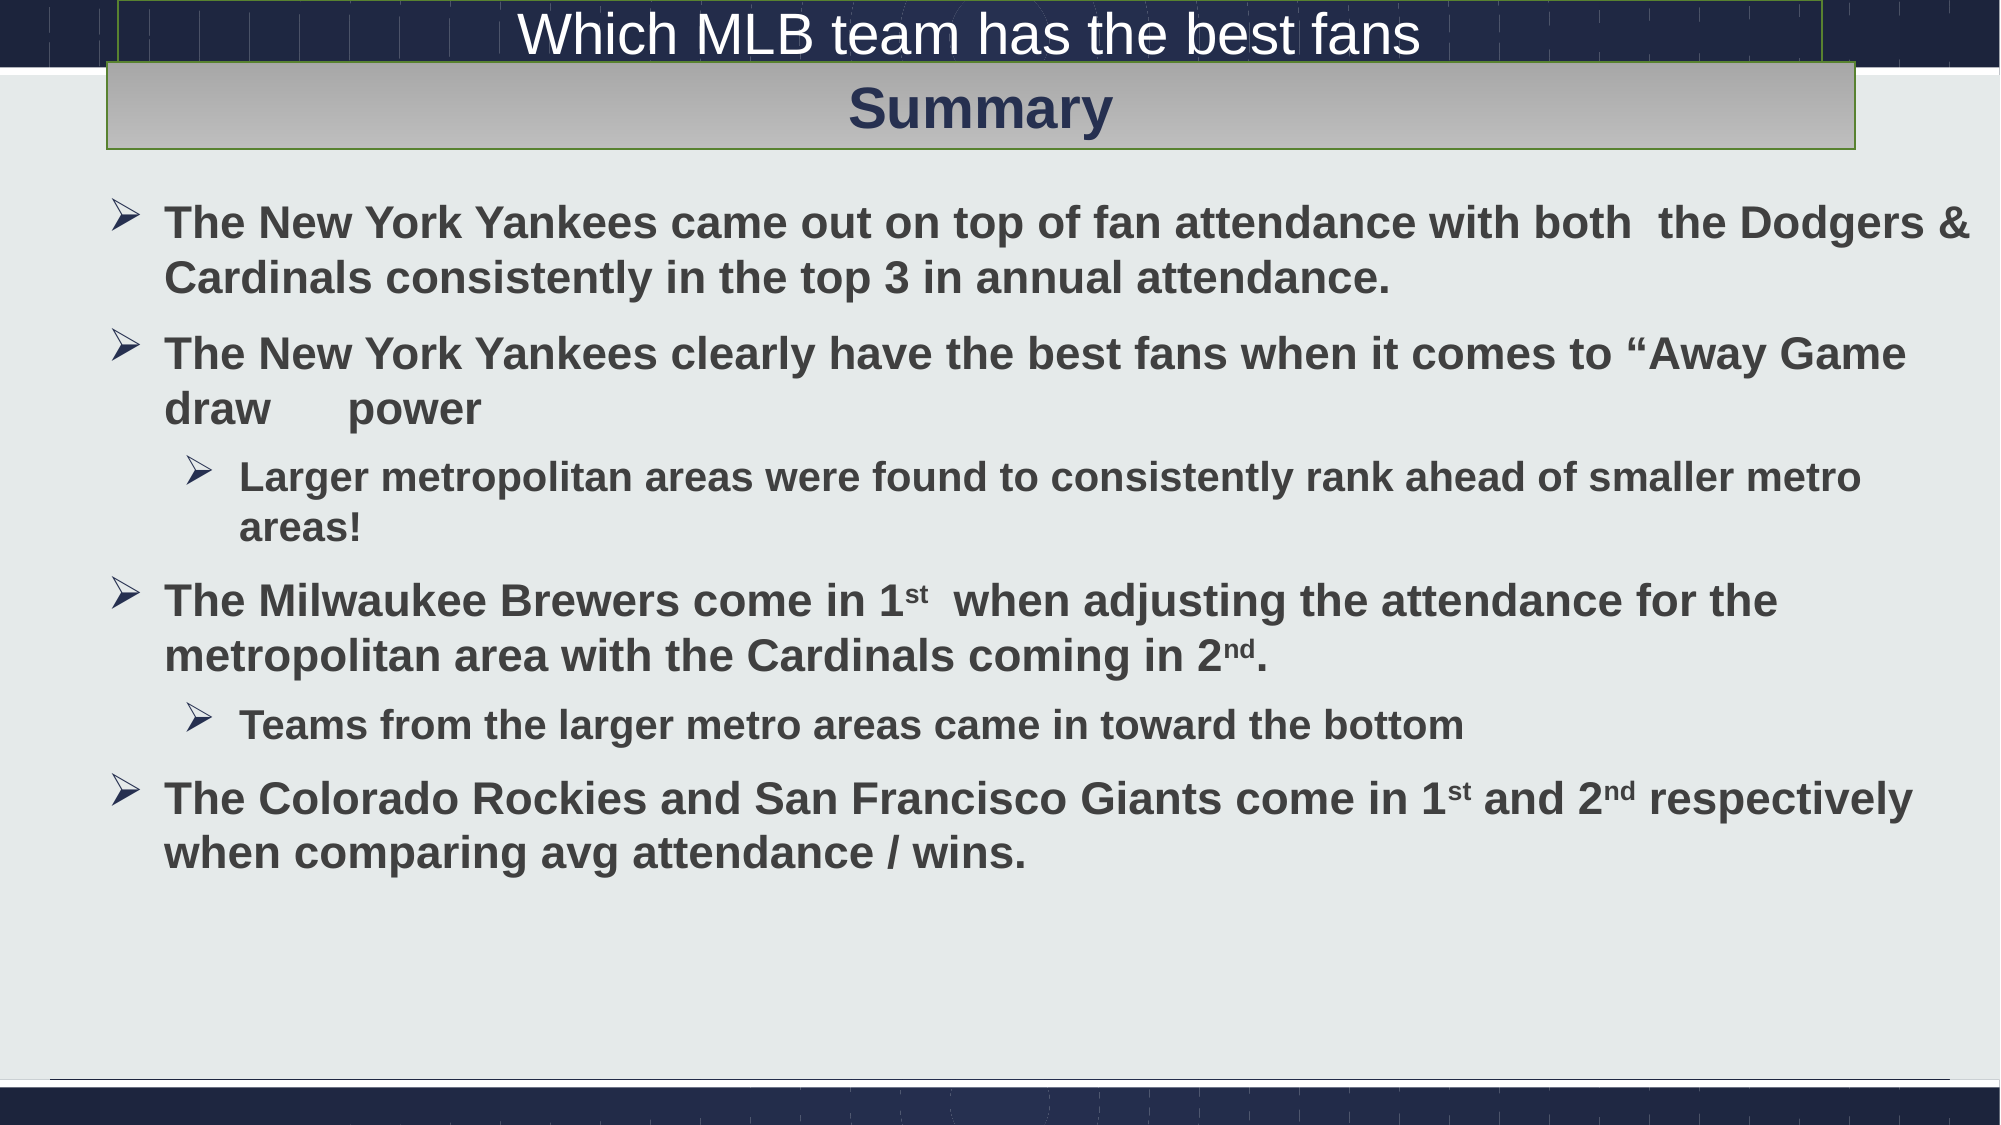

Which MLB team has the best fans

Summary
The New York Yankees came out on top of fan attendance with both  the Dodgers & Cardinals consistently in the top 3 in annual attendance.
The New York Yankees clearly have the best fans when it comes to “Away Game draw      power
Larger metropolitan areas were found to consistently rank ahead of smaller metro areas!
The Milwaukee Brewers come in 1st  when adjusting the attendance for the metropolitan area with the Cardinals coming in 2nd.
Teams from the larger metro areas came in toward the bottom
The Colorado Rockies and San Francisco Giants come in 1st and 2nd respectively when comparing avg attendance / wins.